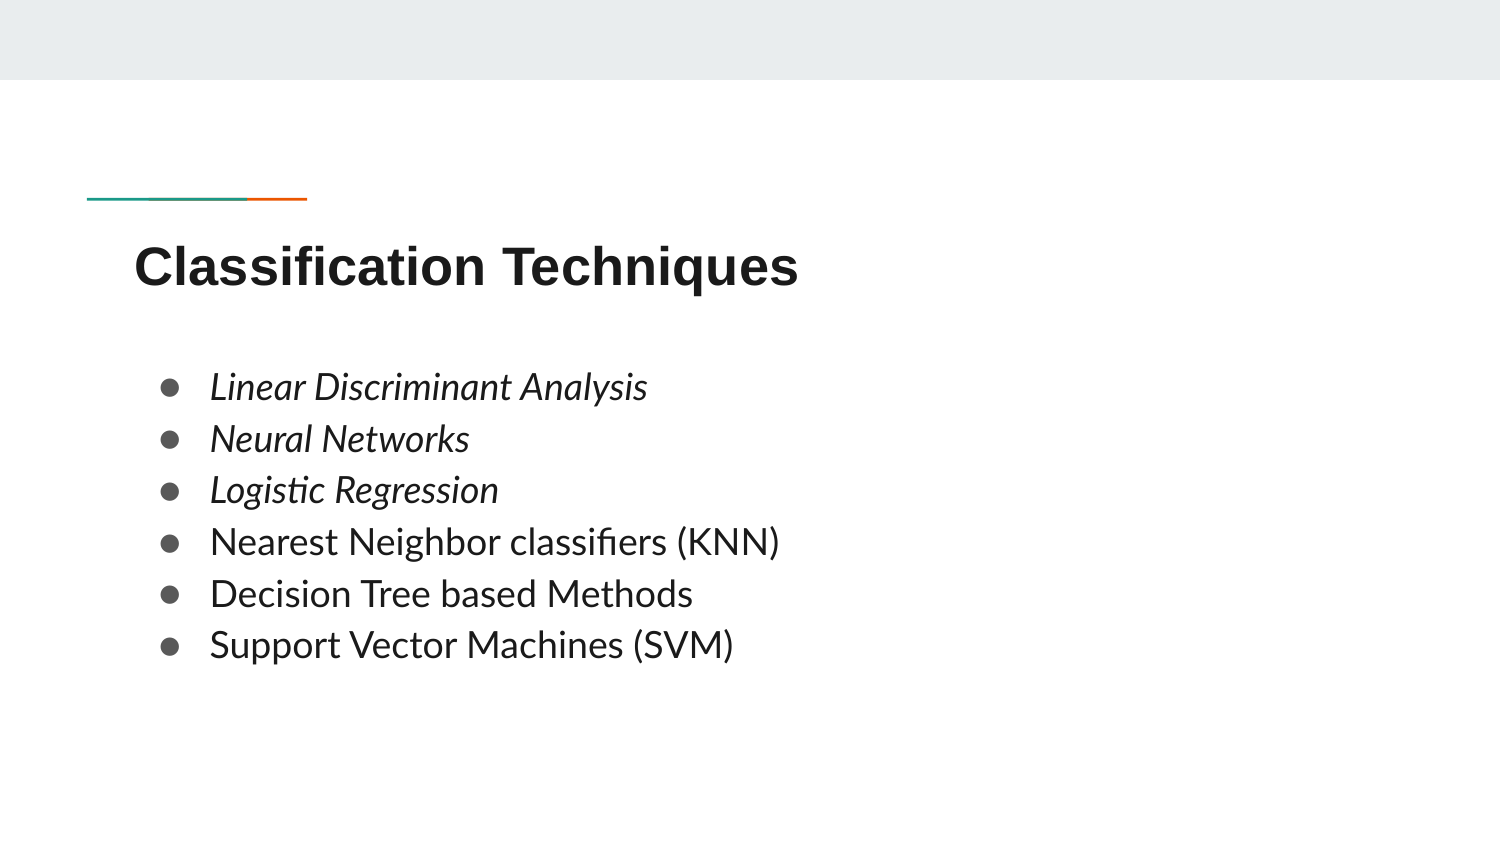

# Classification Techniques
Linear Discriminant Analysis
Neural Networks
Logistic Regression
Nearest Neighbor classifiers (KNN)
Decision Tree based Methods
Support Vector Machines (SVM)